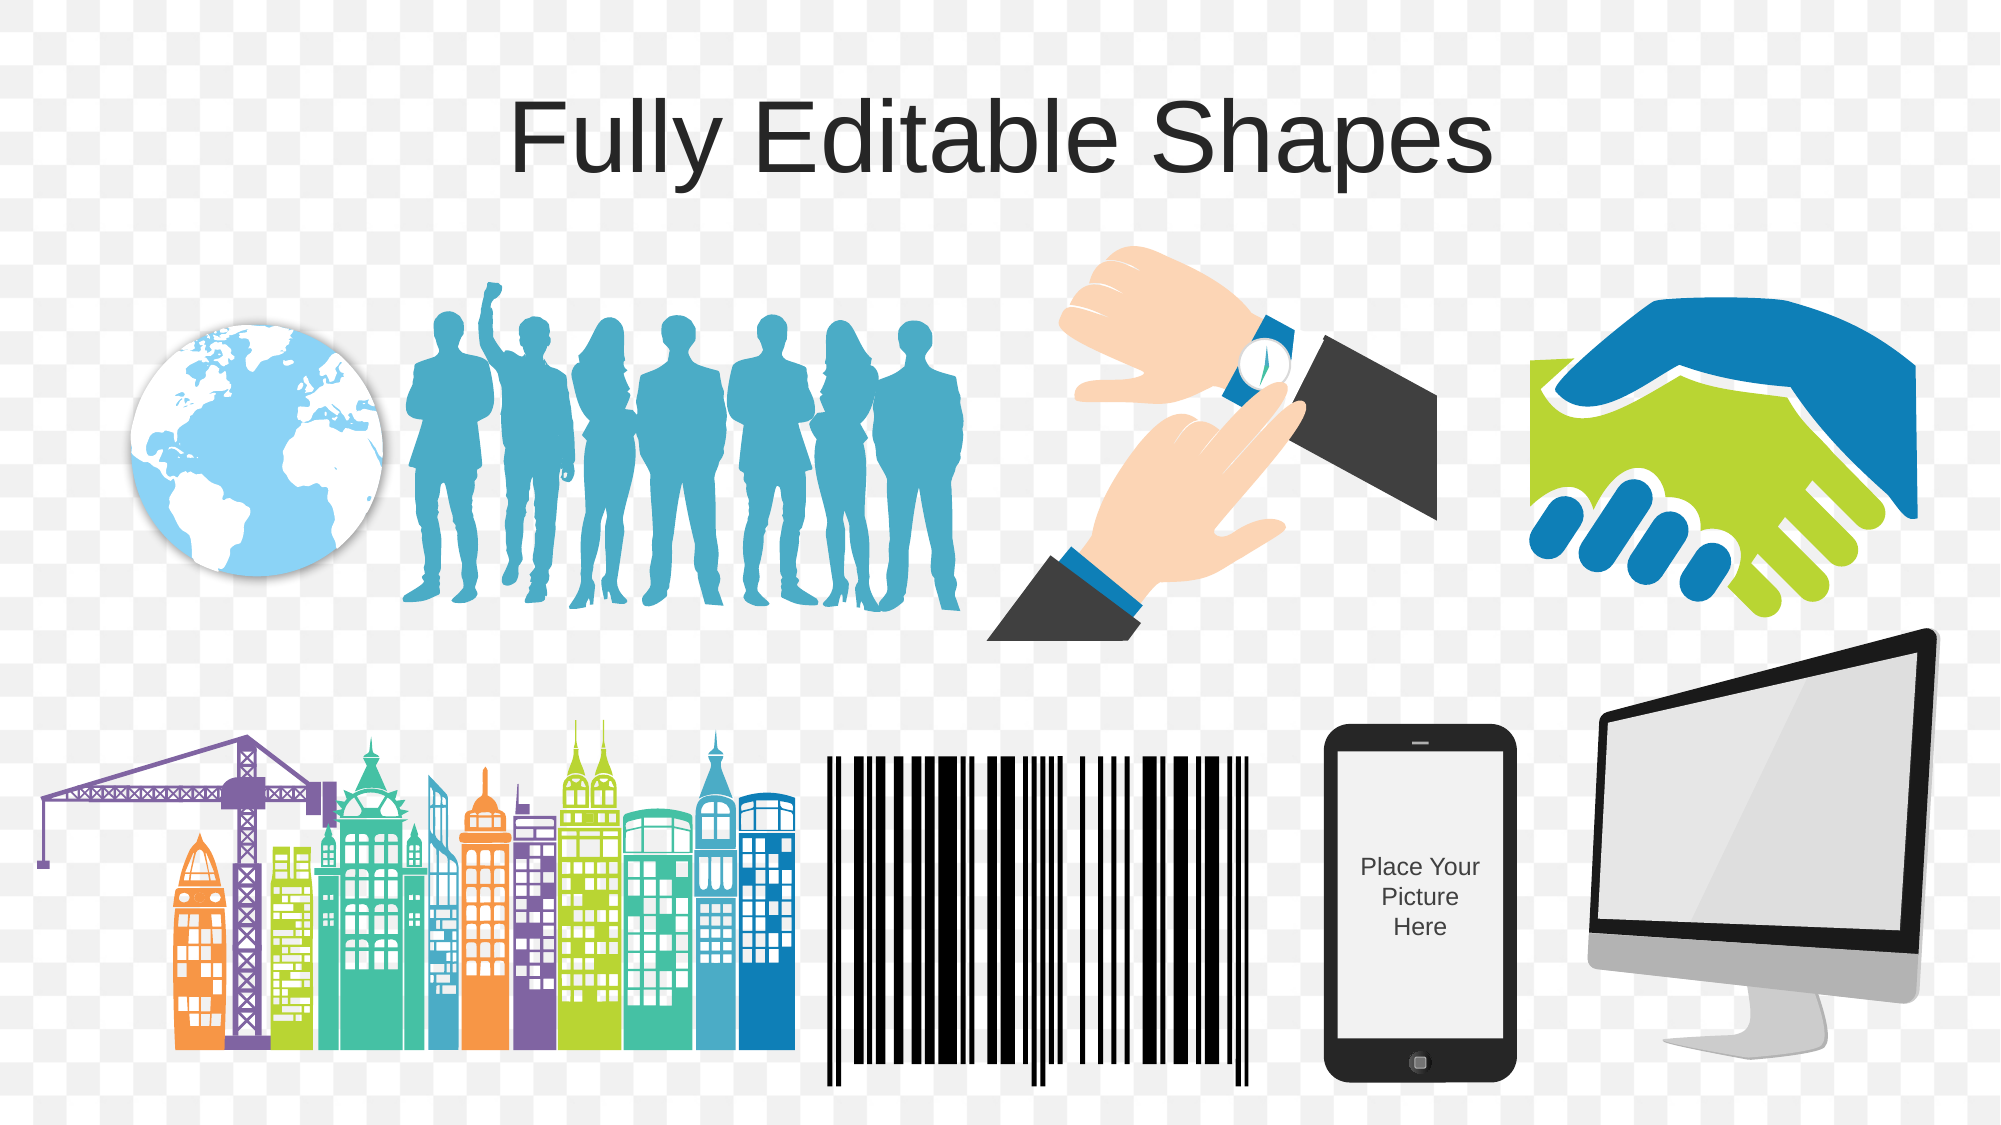

Fully Editable Shapes

Place Your Picture Here